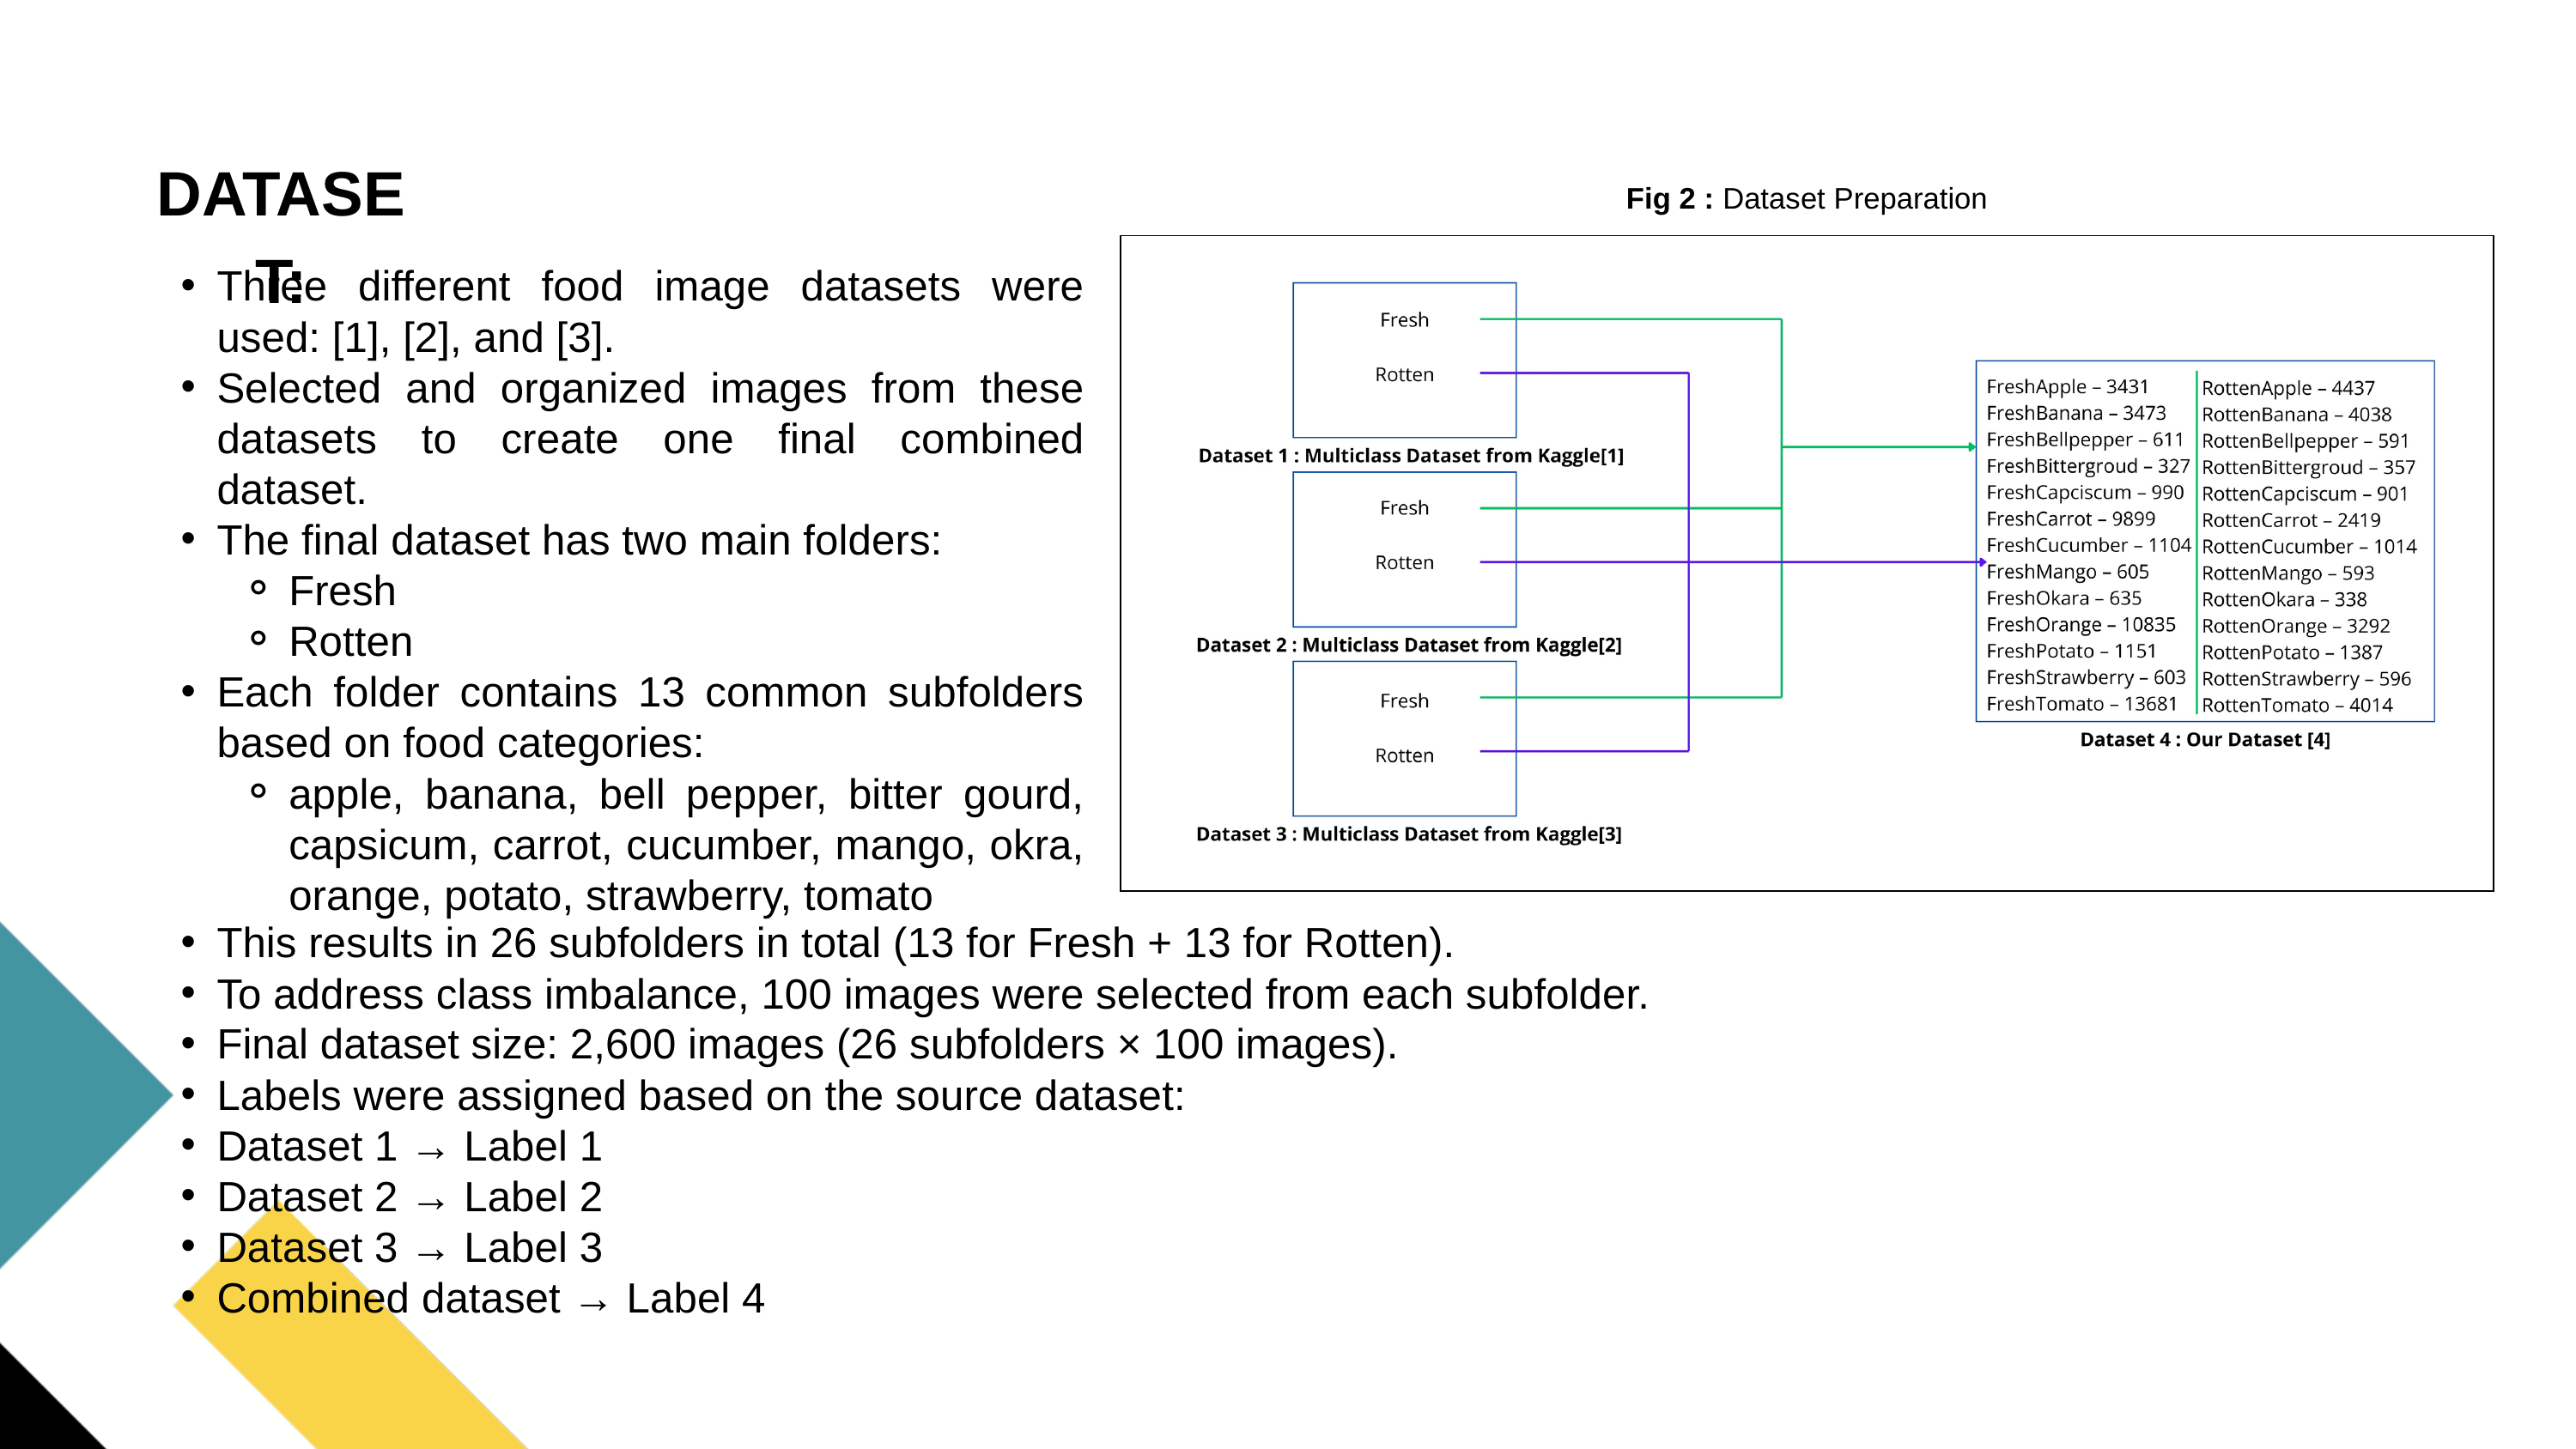

DATASET:
Fig 2 : Dataset Preparation

Three different food image datasets were used: [1], [2], and [3].
Selected and organized images from these datasets to create one final combined dataset.
The final dataset has two main folders:
Fresh
Rotten
Each folder contains 13 common subfolders based on food categories:
apple, banana, bell pepper, bitter gourd, capsicum, carrot, cucumber, mango, okra, orange, potato, strawberry, tomato

This results in 26 subfolders in total (13 for Fresh + 13 for Rotten).
To address class imbalance, 100 images were selected from each subfolder.
Final dataset size: 2,600 images (26 subfolders × 100 images).
Labels were assigned based on the source dataset:
Dataset 1 → Label 1
Dataset 2 → Label 2
Dataset 3 → Label 3
Combined dataset → Label 4